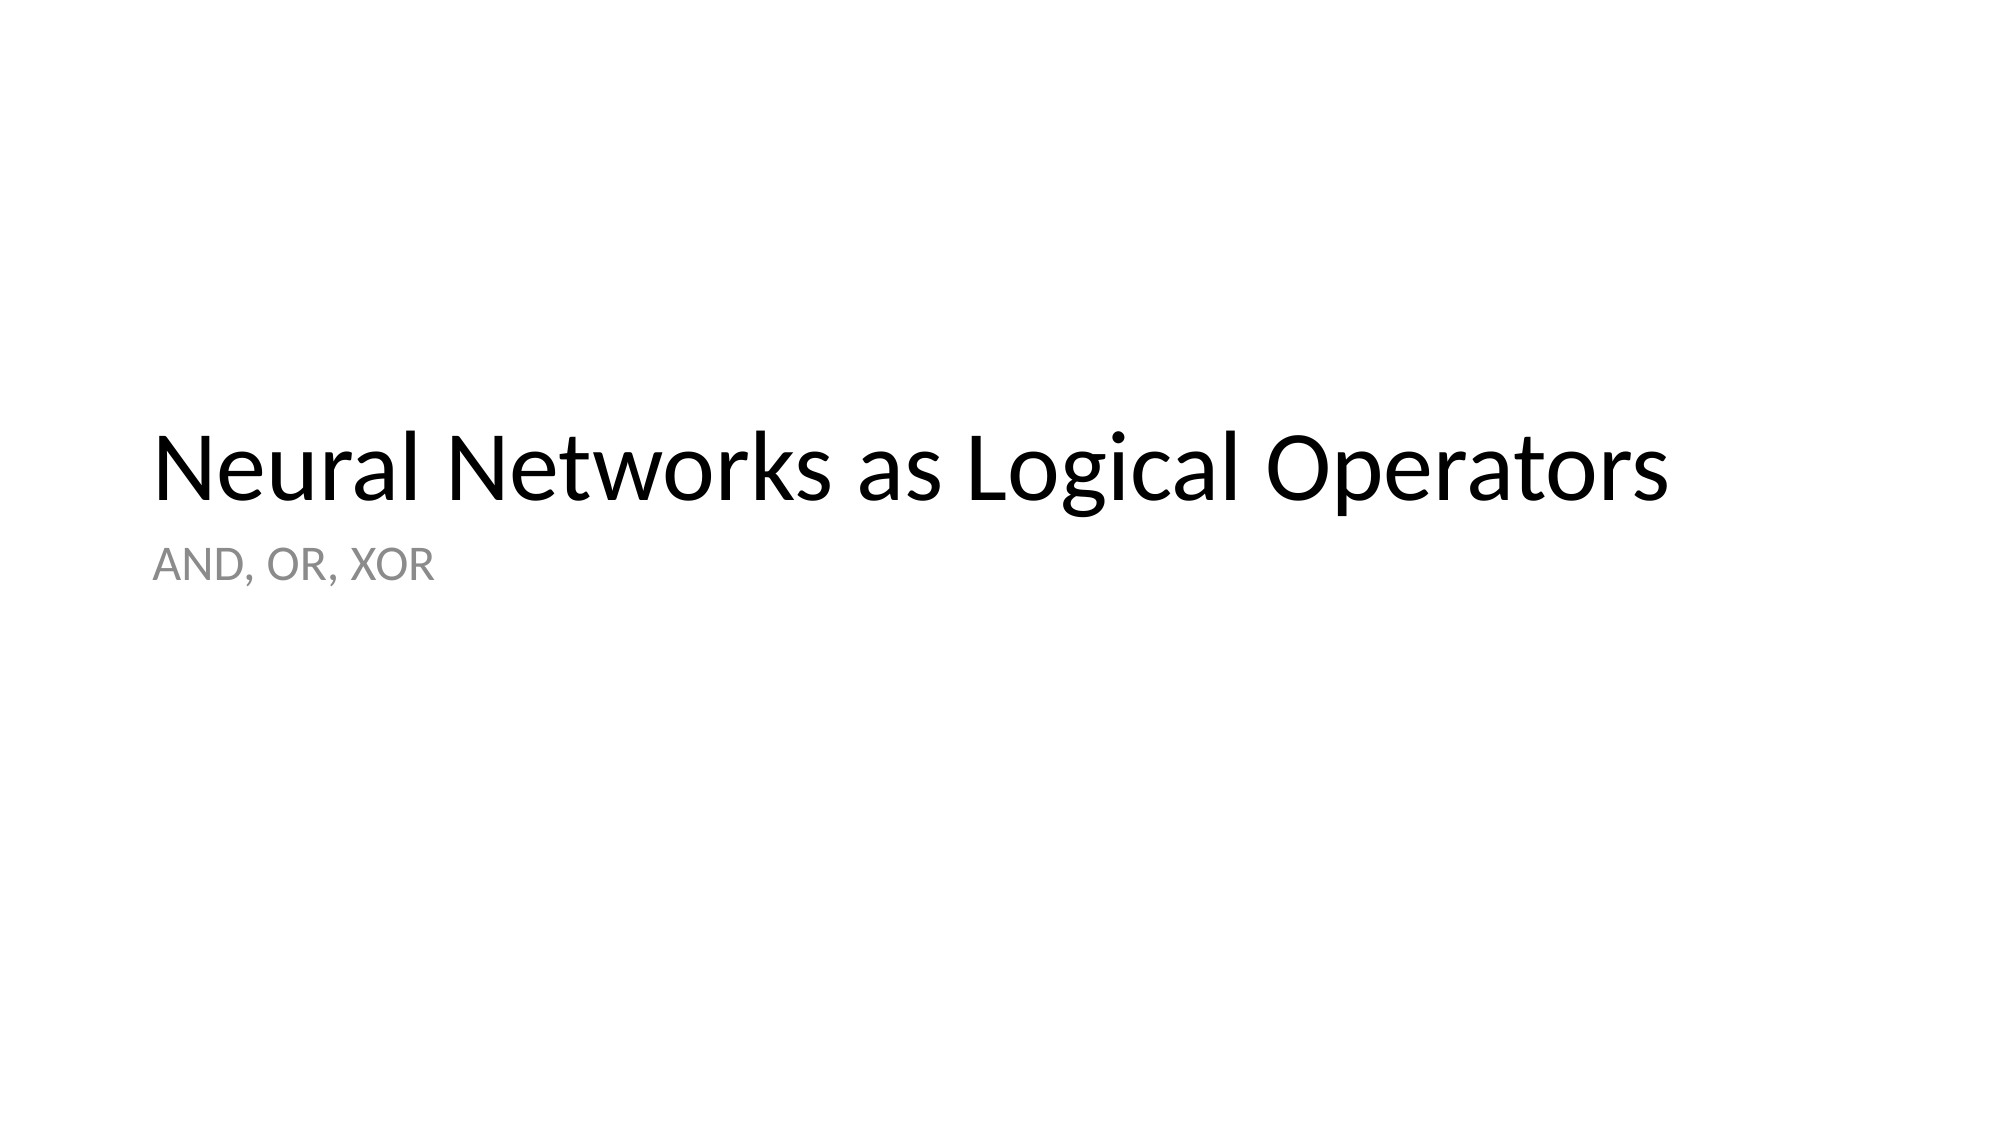

# Neural Networks as Logical Operators
AND, OR, XOR